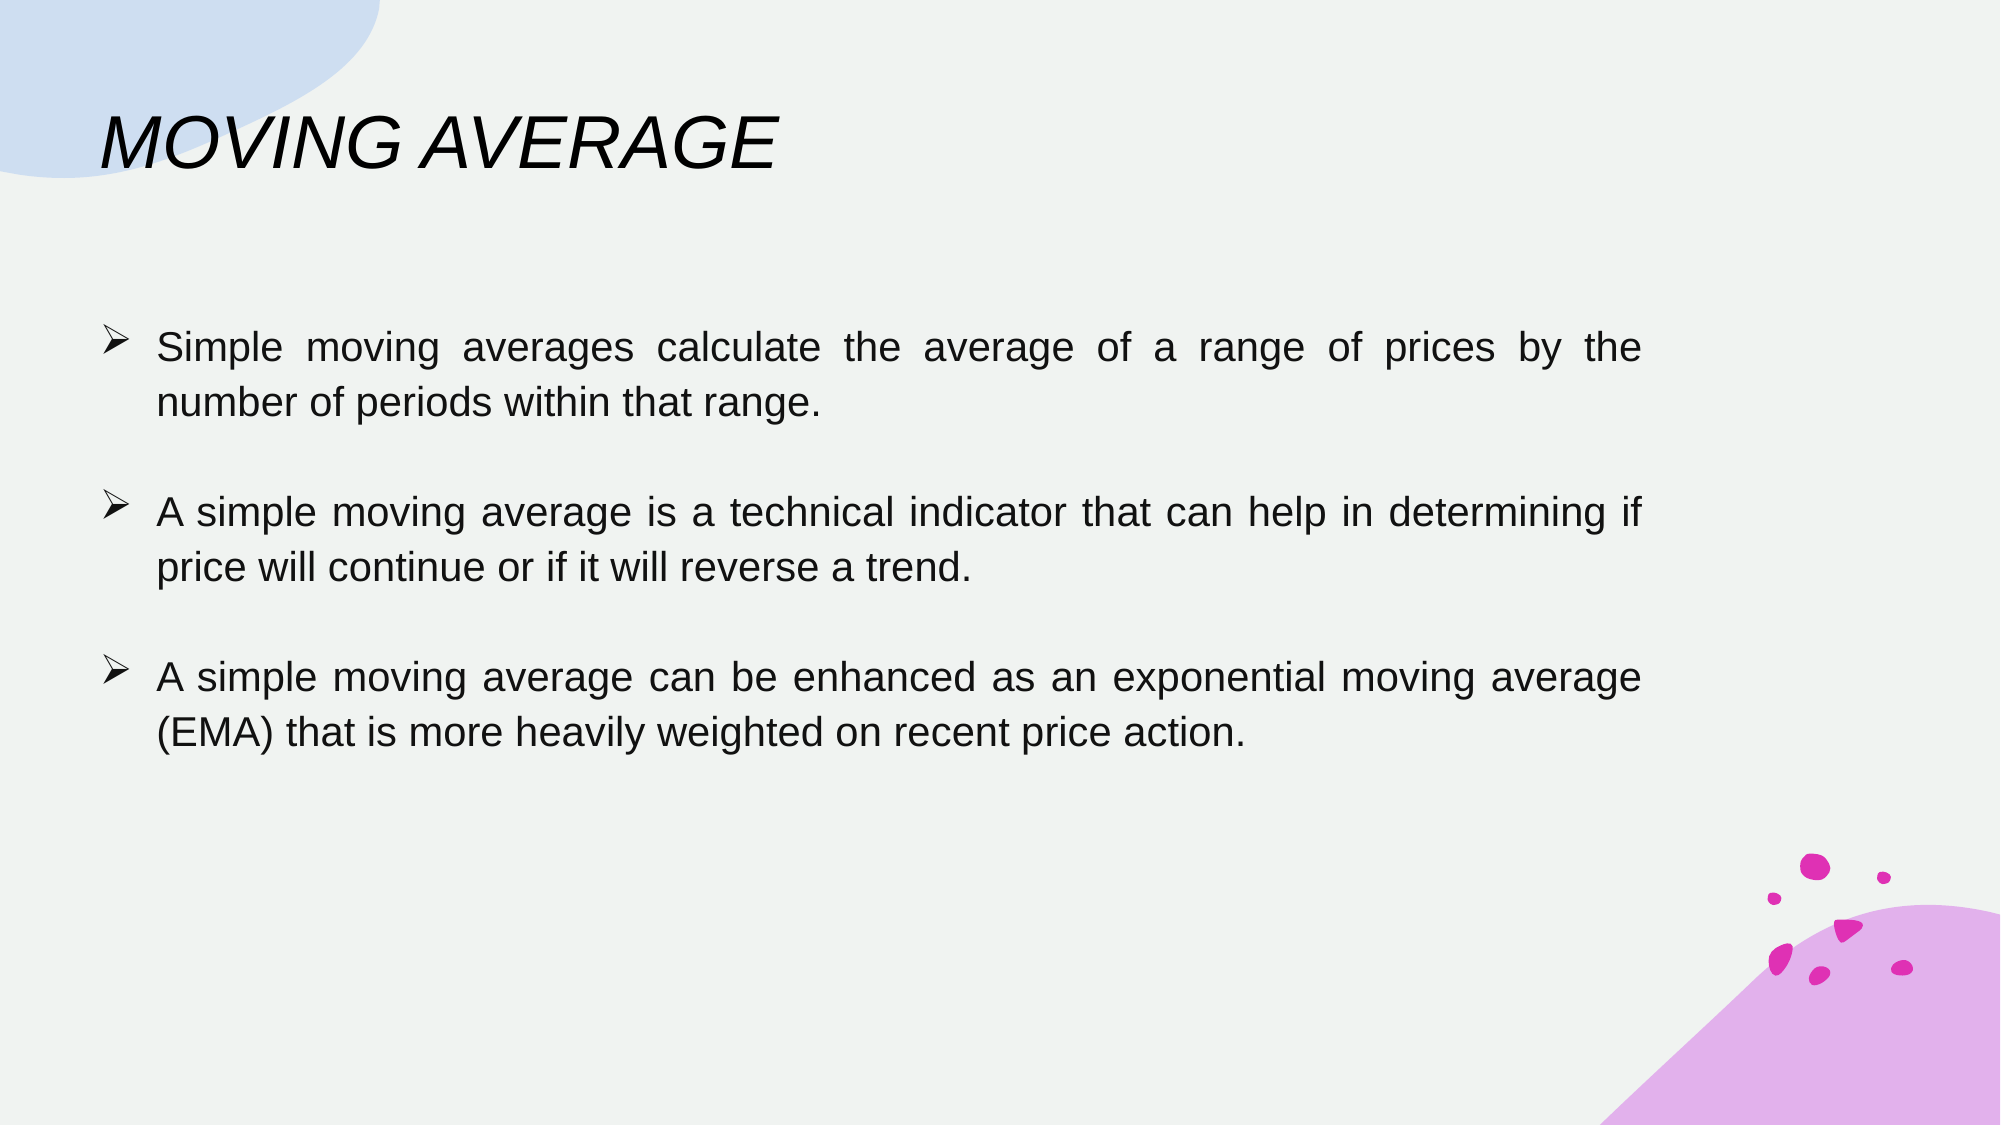

# MOVING AVERAGE
Simple moving averages calculate the average of a range of prices by the number of periods within that range.

A simple moving average is a technical indicator that can help in determining if price will continue or if it will reverse a trend.

A simple moving average can be enhanced as an exponential moving average (EMA) that is more heavily weighted on recent price action.